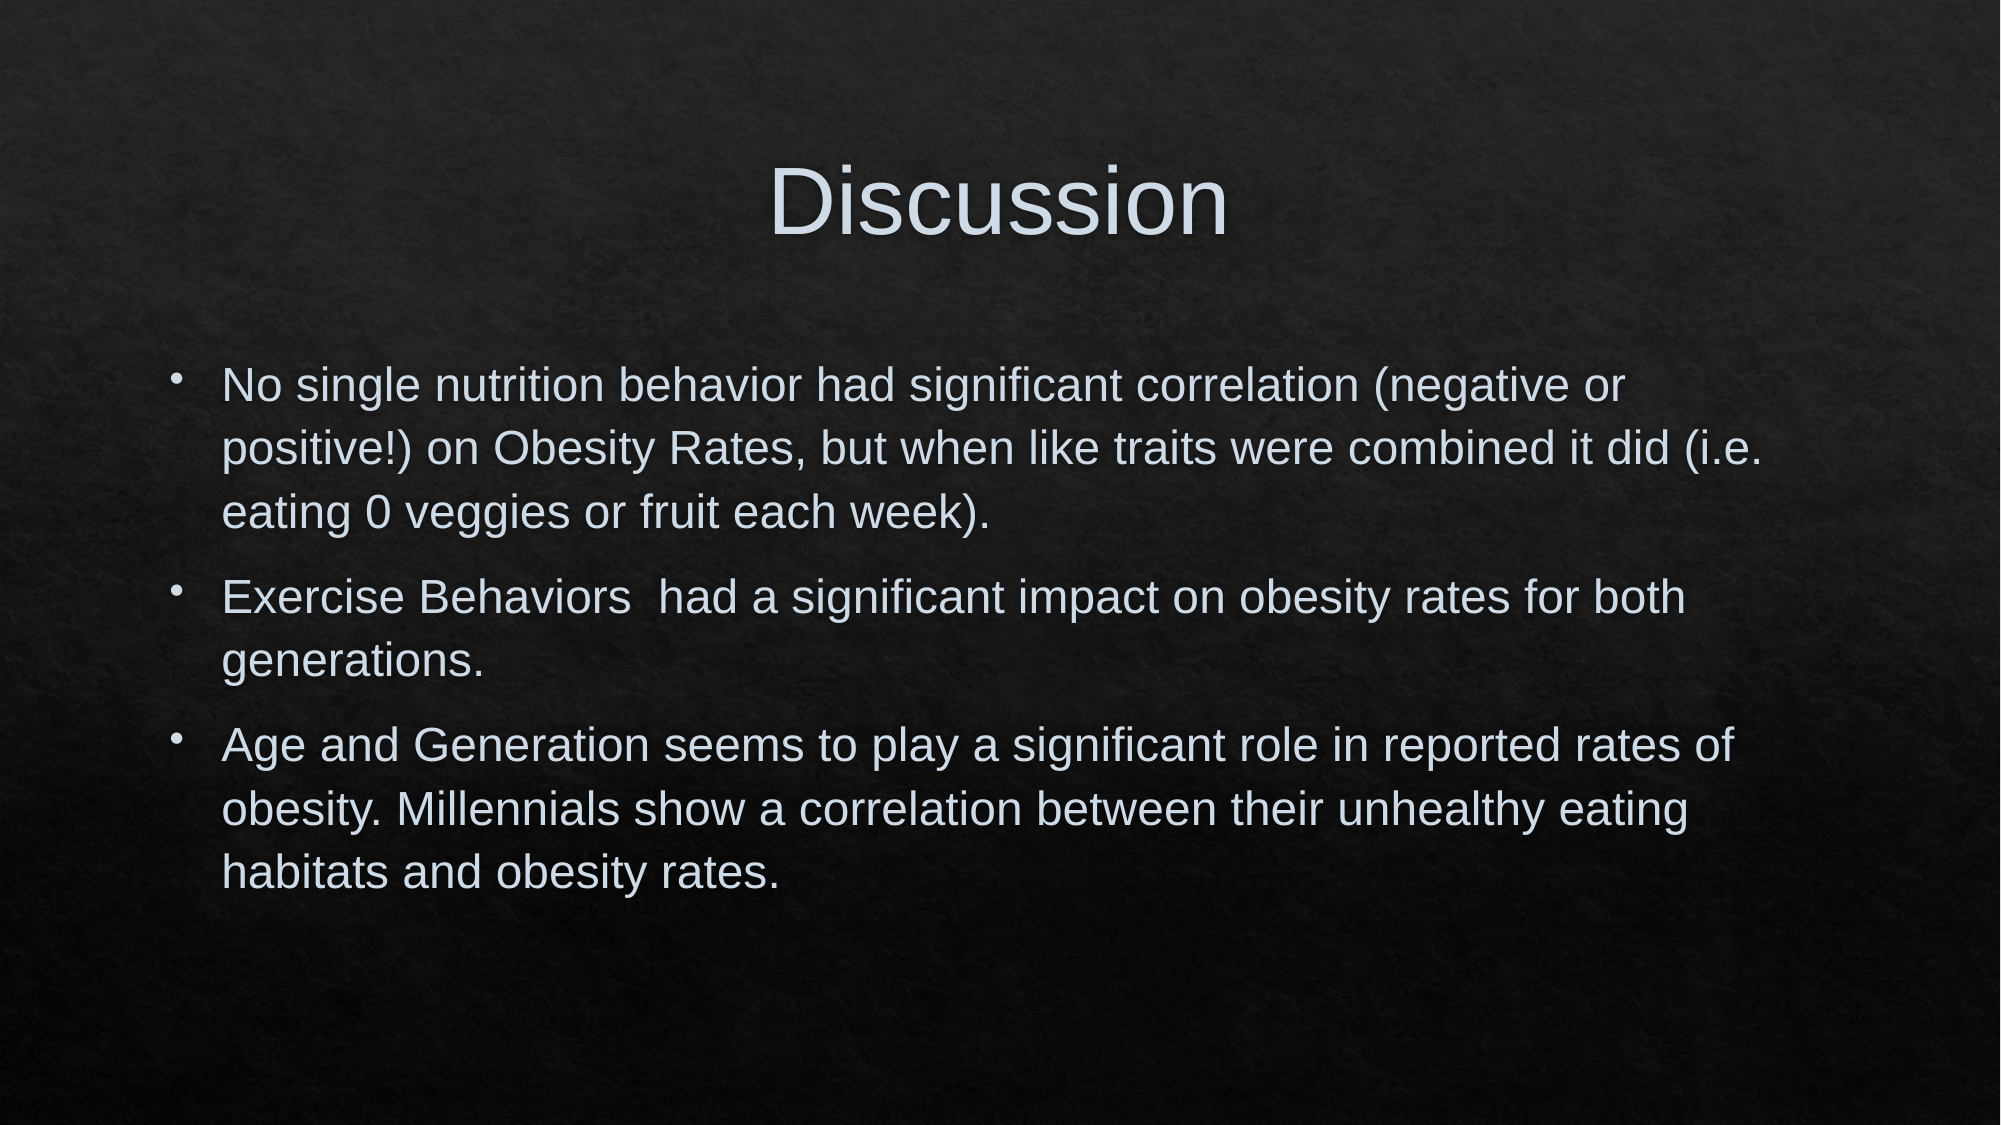

# Discussion
No single nutrition behavior had significant correlation (negative or positive!) on Obesity Rates, but when like traits were combined it did (i.e. eating 0 veggies or fruit each week).
Exercise Behaviors  had a significant impact on obesity rates for both generations.
Age and Generation seems to play a significant role in reported rates of obesity. Millennials show a correlation between their unhealthy eating habitats and obesity rates.